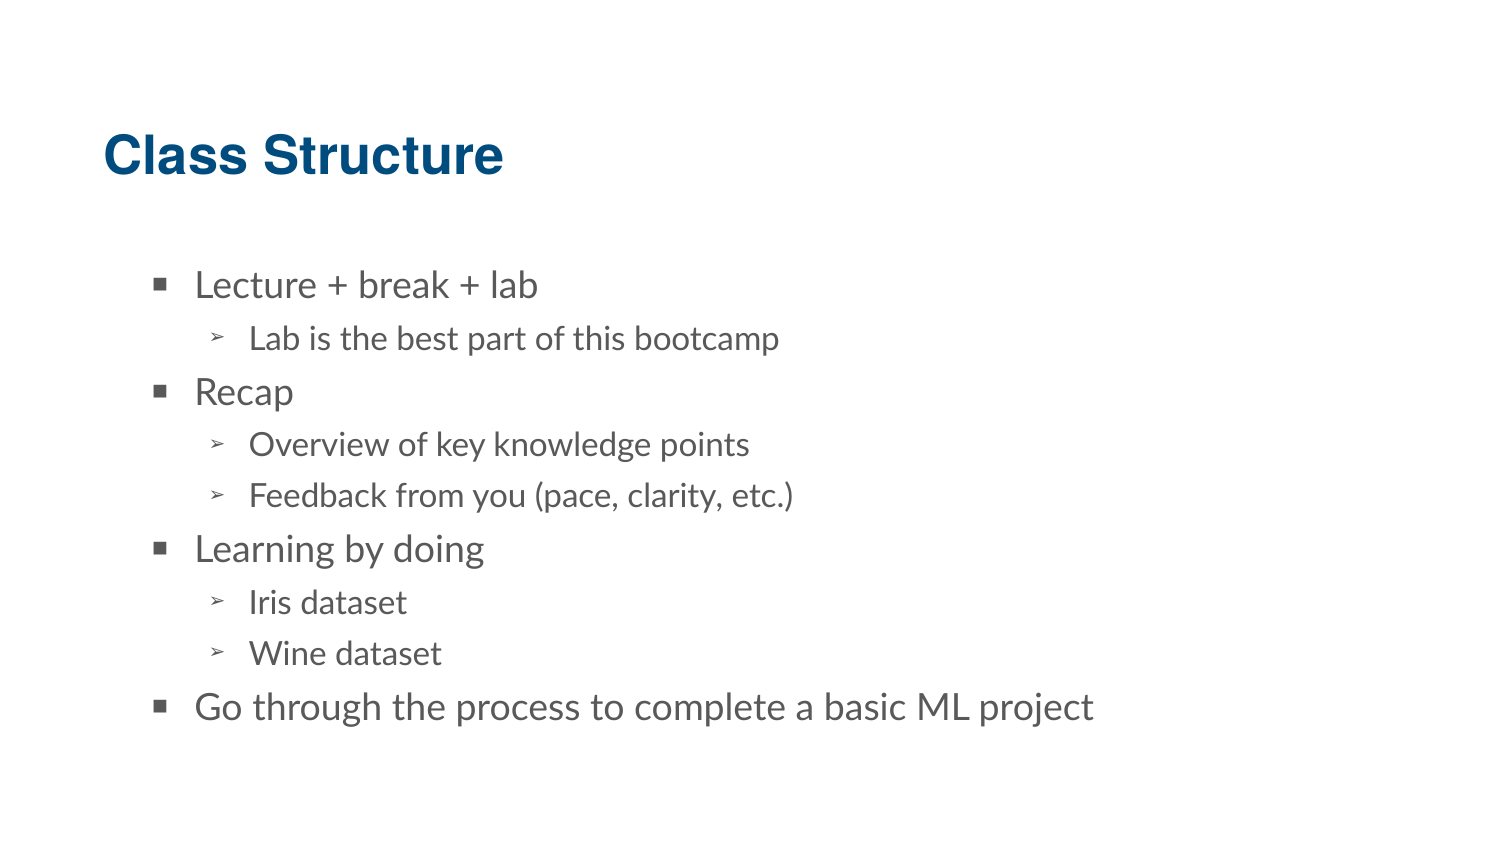

# Class Structure
Lecture + break + lab
Lab is the best part of this bootcamp
Recap
Overview of key knowledge points
Feedback from you (pace, clarity, etc.)
Learning by doing
Iris dataset
Wine dataset
Go through the process to complete a basic ML project